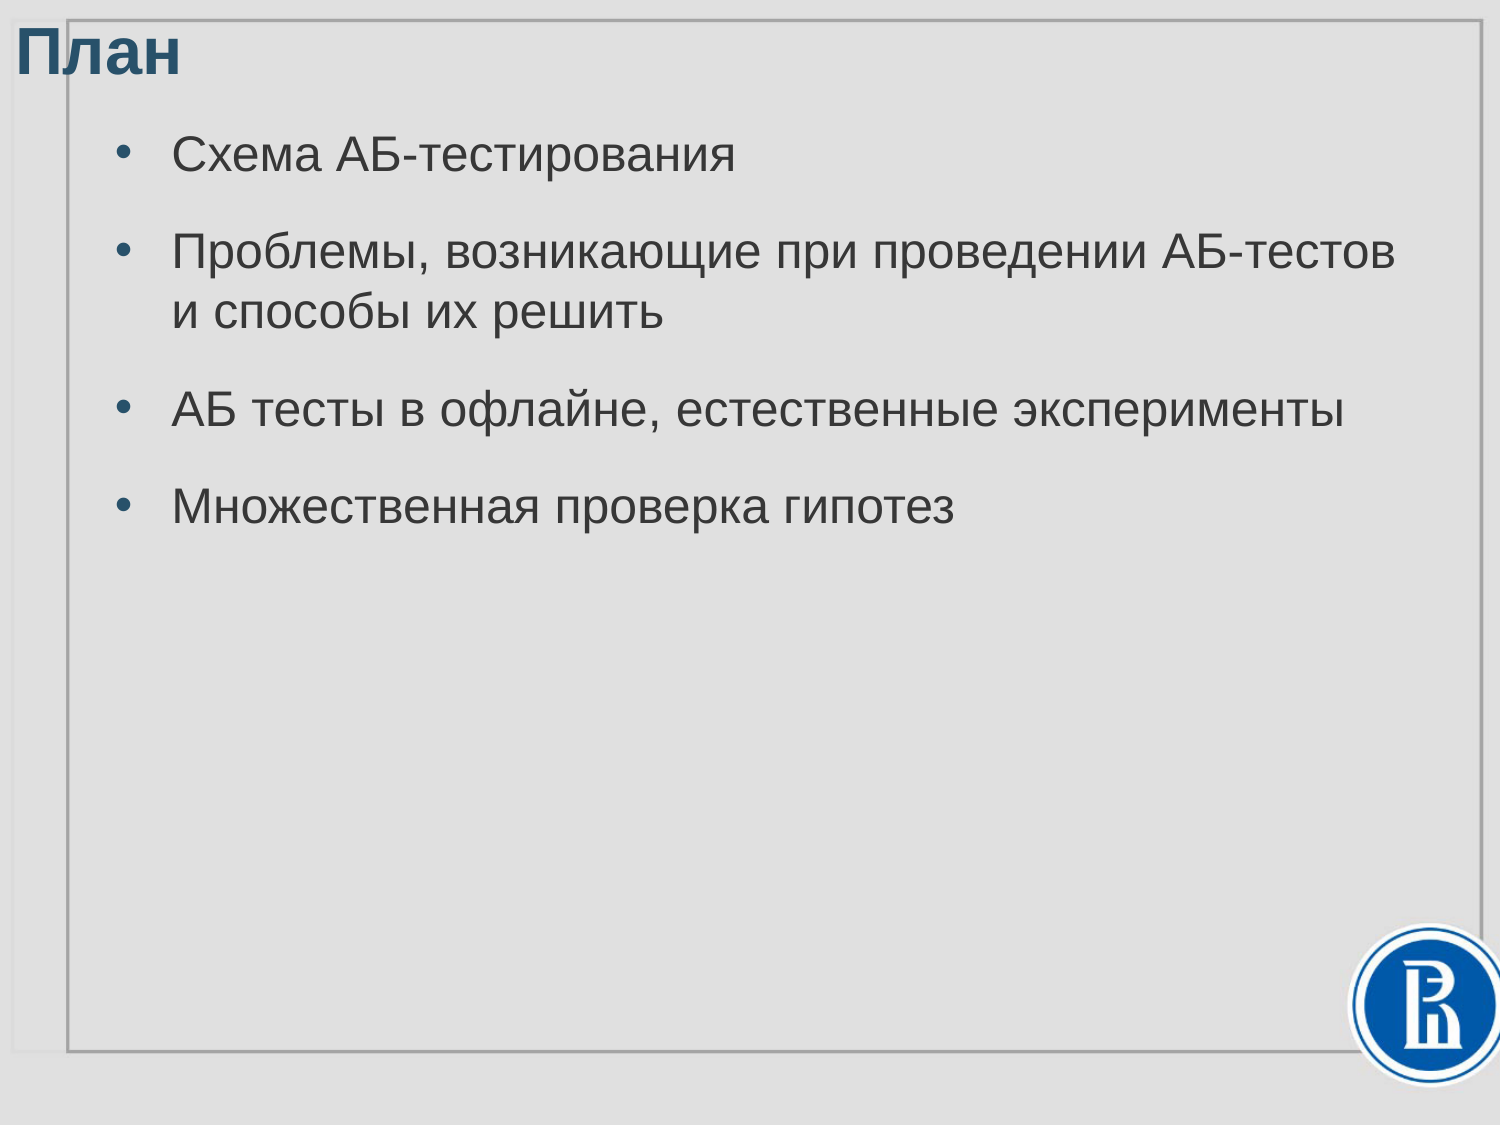

# План
Схема АБ-тестирования
Проблемы, возникающие при проведении АБ-тестов
и способы их решить
АБ тесты в офлайне, естественные эксперименты
Множественная проверка гипотез